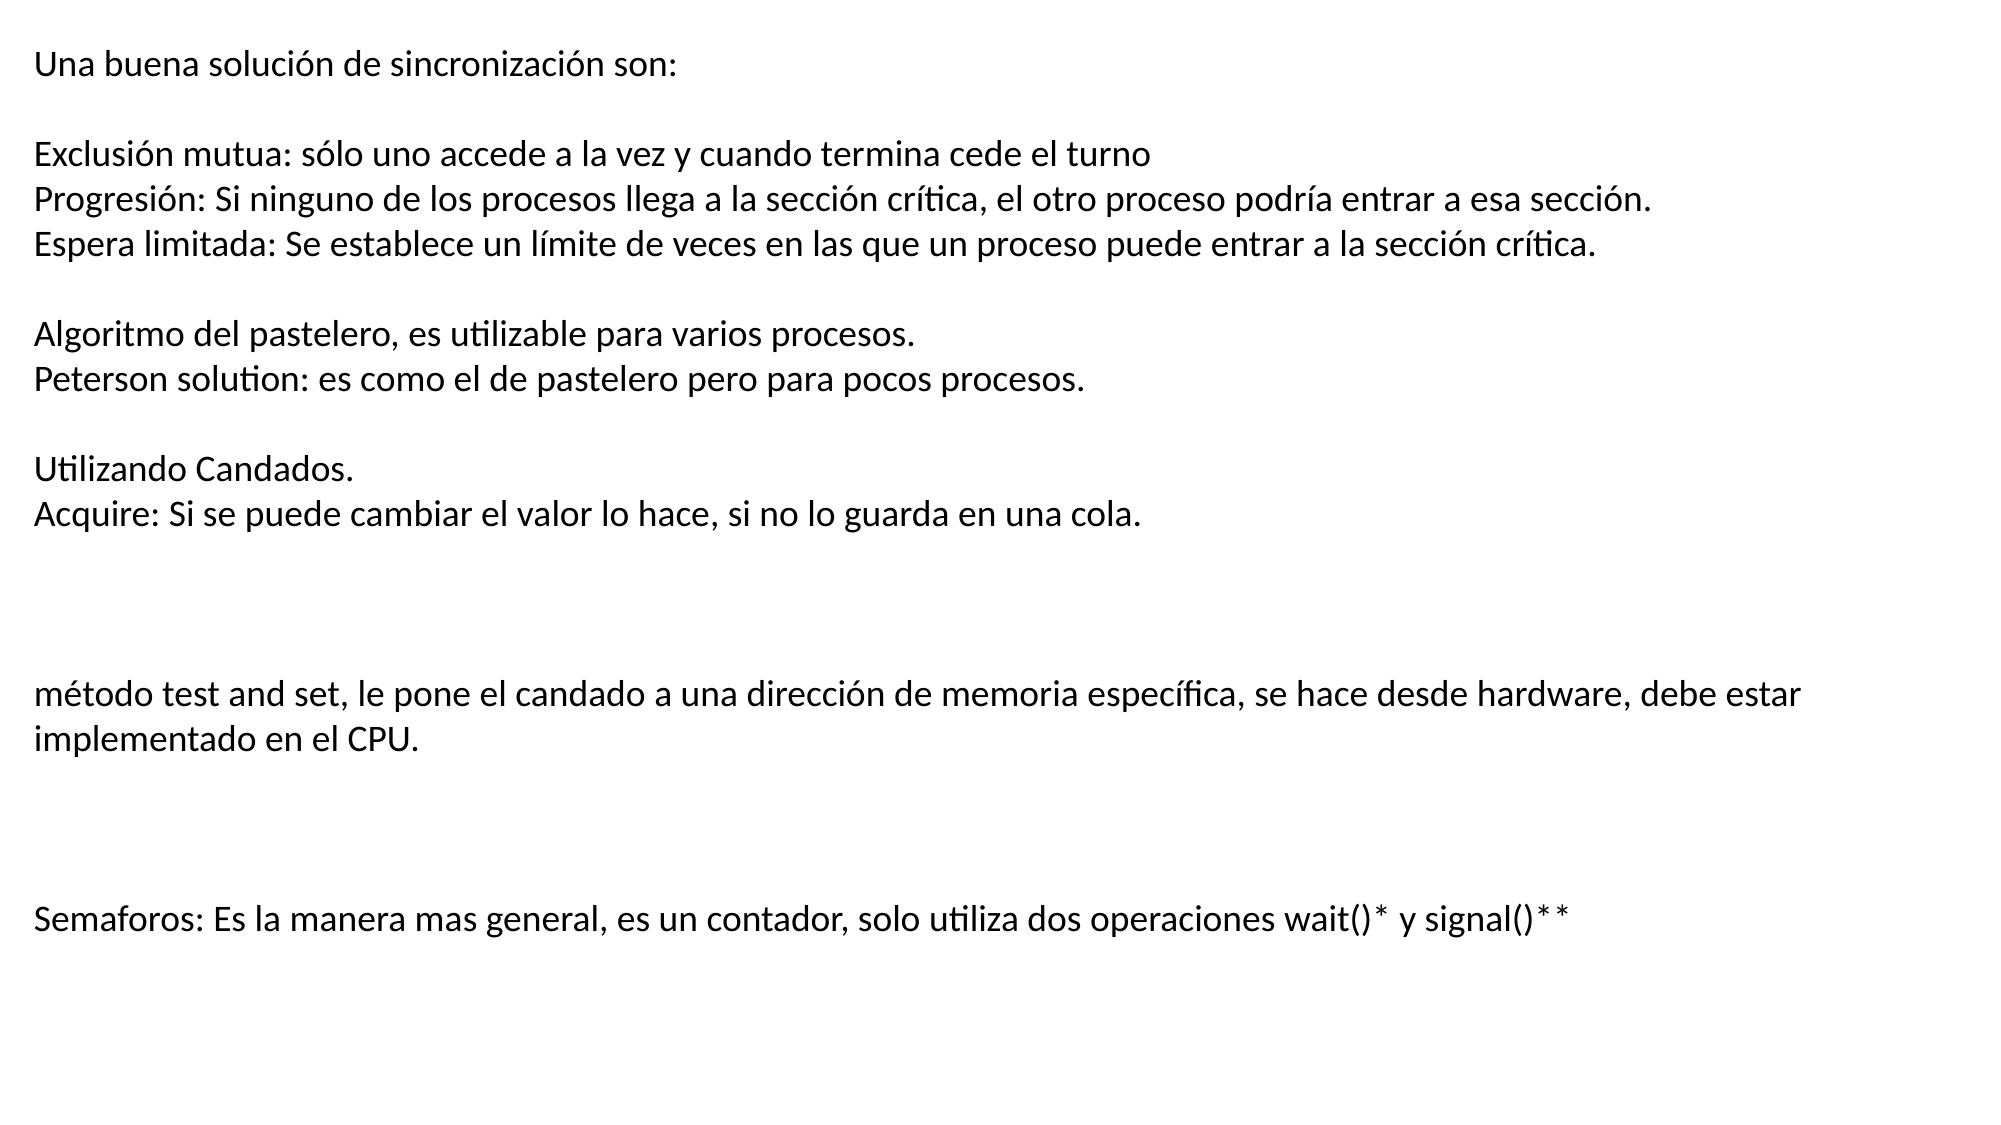

Una buena solución de sincronización son:

Exclusión mutua: sólo uno accede a la vez y cuando termina cede el turno
Progresión: Si ninguno de los procesos llega a la sección crítica, el otro proceso podría entrar a esa sección.
Espera limitada: Se establece un límite de veces en las que un proceso puede entrar a la sección crítica.

Algoritmo del pastelero, es utilizable para varios procesos.
Peterson solution: es como el de pastelero pero para pocos procesos.

Utilizando Candados.
Acquire: Si se puede cambiar el valor lo hace, si no lo guarda en una cola.

método test and set, le pone el candado a una dirección de memoria específica, se hace desde hardware, debe estar implementado en el CPU.

Semaforos: Es la manera mas general, es un contador, solo utiliza dos operaciones wait()* y signal()**